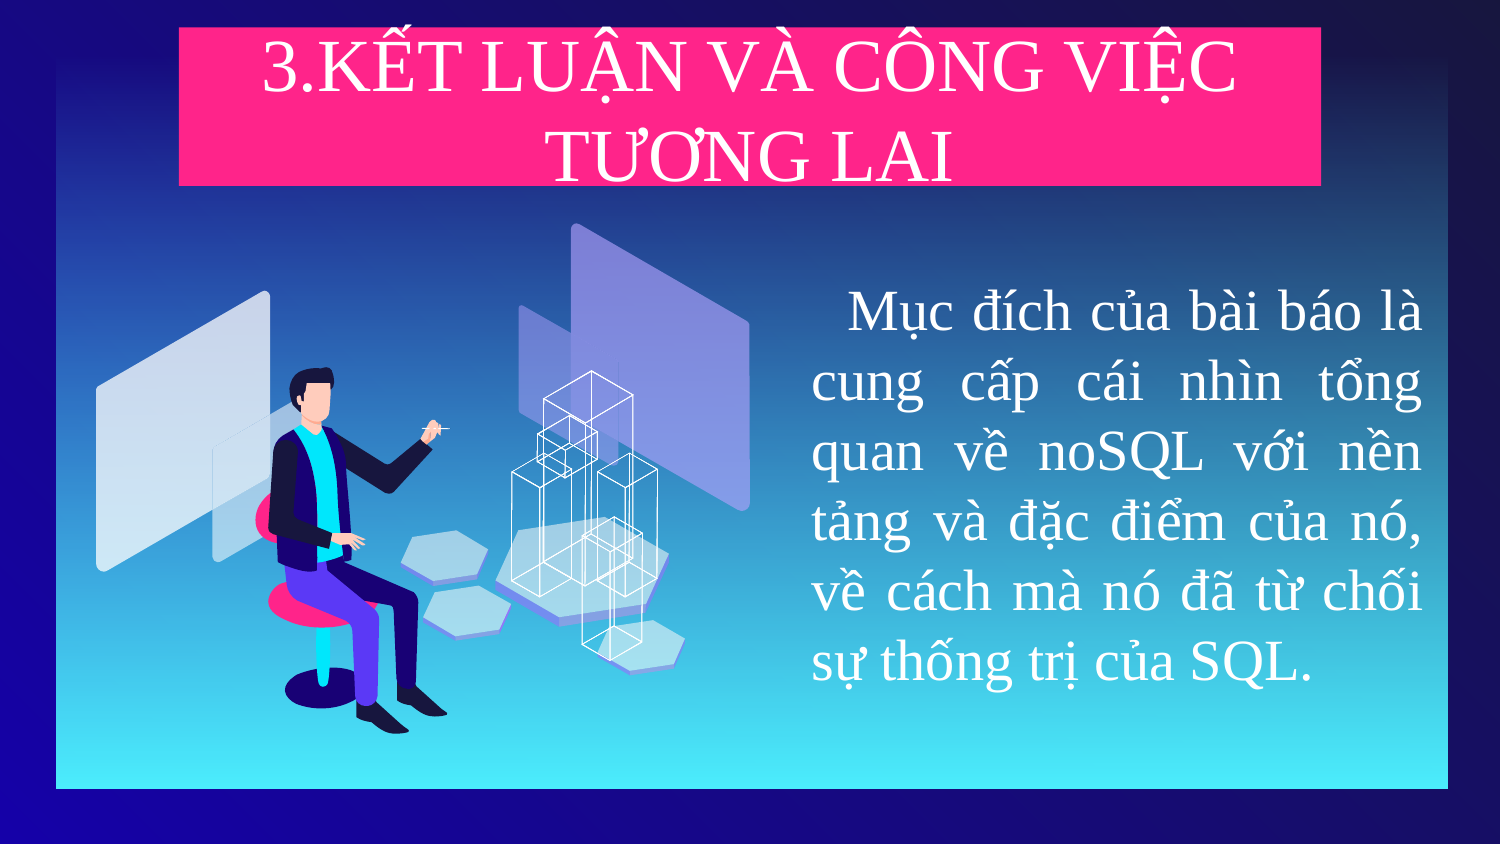

# 3.KẾT LUẬN VÀ CÔNG VIỆC TƯƠNG LAI

     Mục đích của bài báo là cung cấp cái nhìn tổng quan về noSQL với nền tảng và đặc điểm của nó, về cách mà nó đã từ chối sự thống trị của SQL.